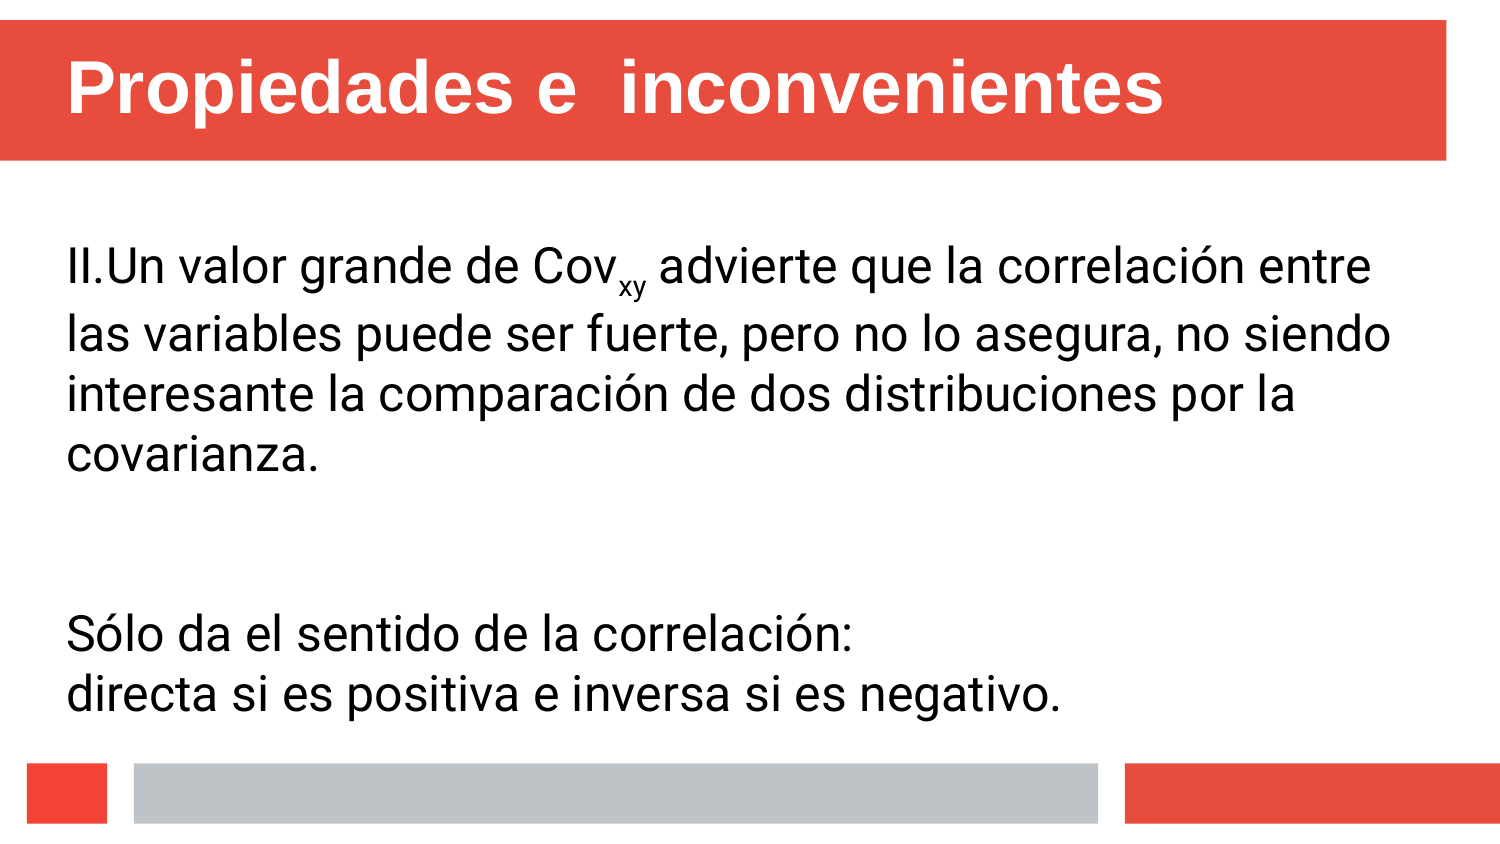

# Propiedades e  inconvenientes
II.Un valor grande de Covxy advierte que la correlación entre las variables puede ser fuerte, pero no lo asegura, no siendo interesante la comparación de dos distribuciones por la covarianza.

Sólo da el sentido de la correlación:
directa si es positiva e inversa si es negativo.